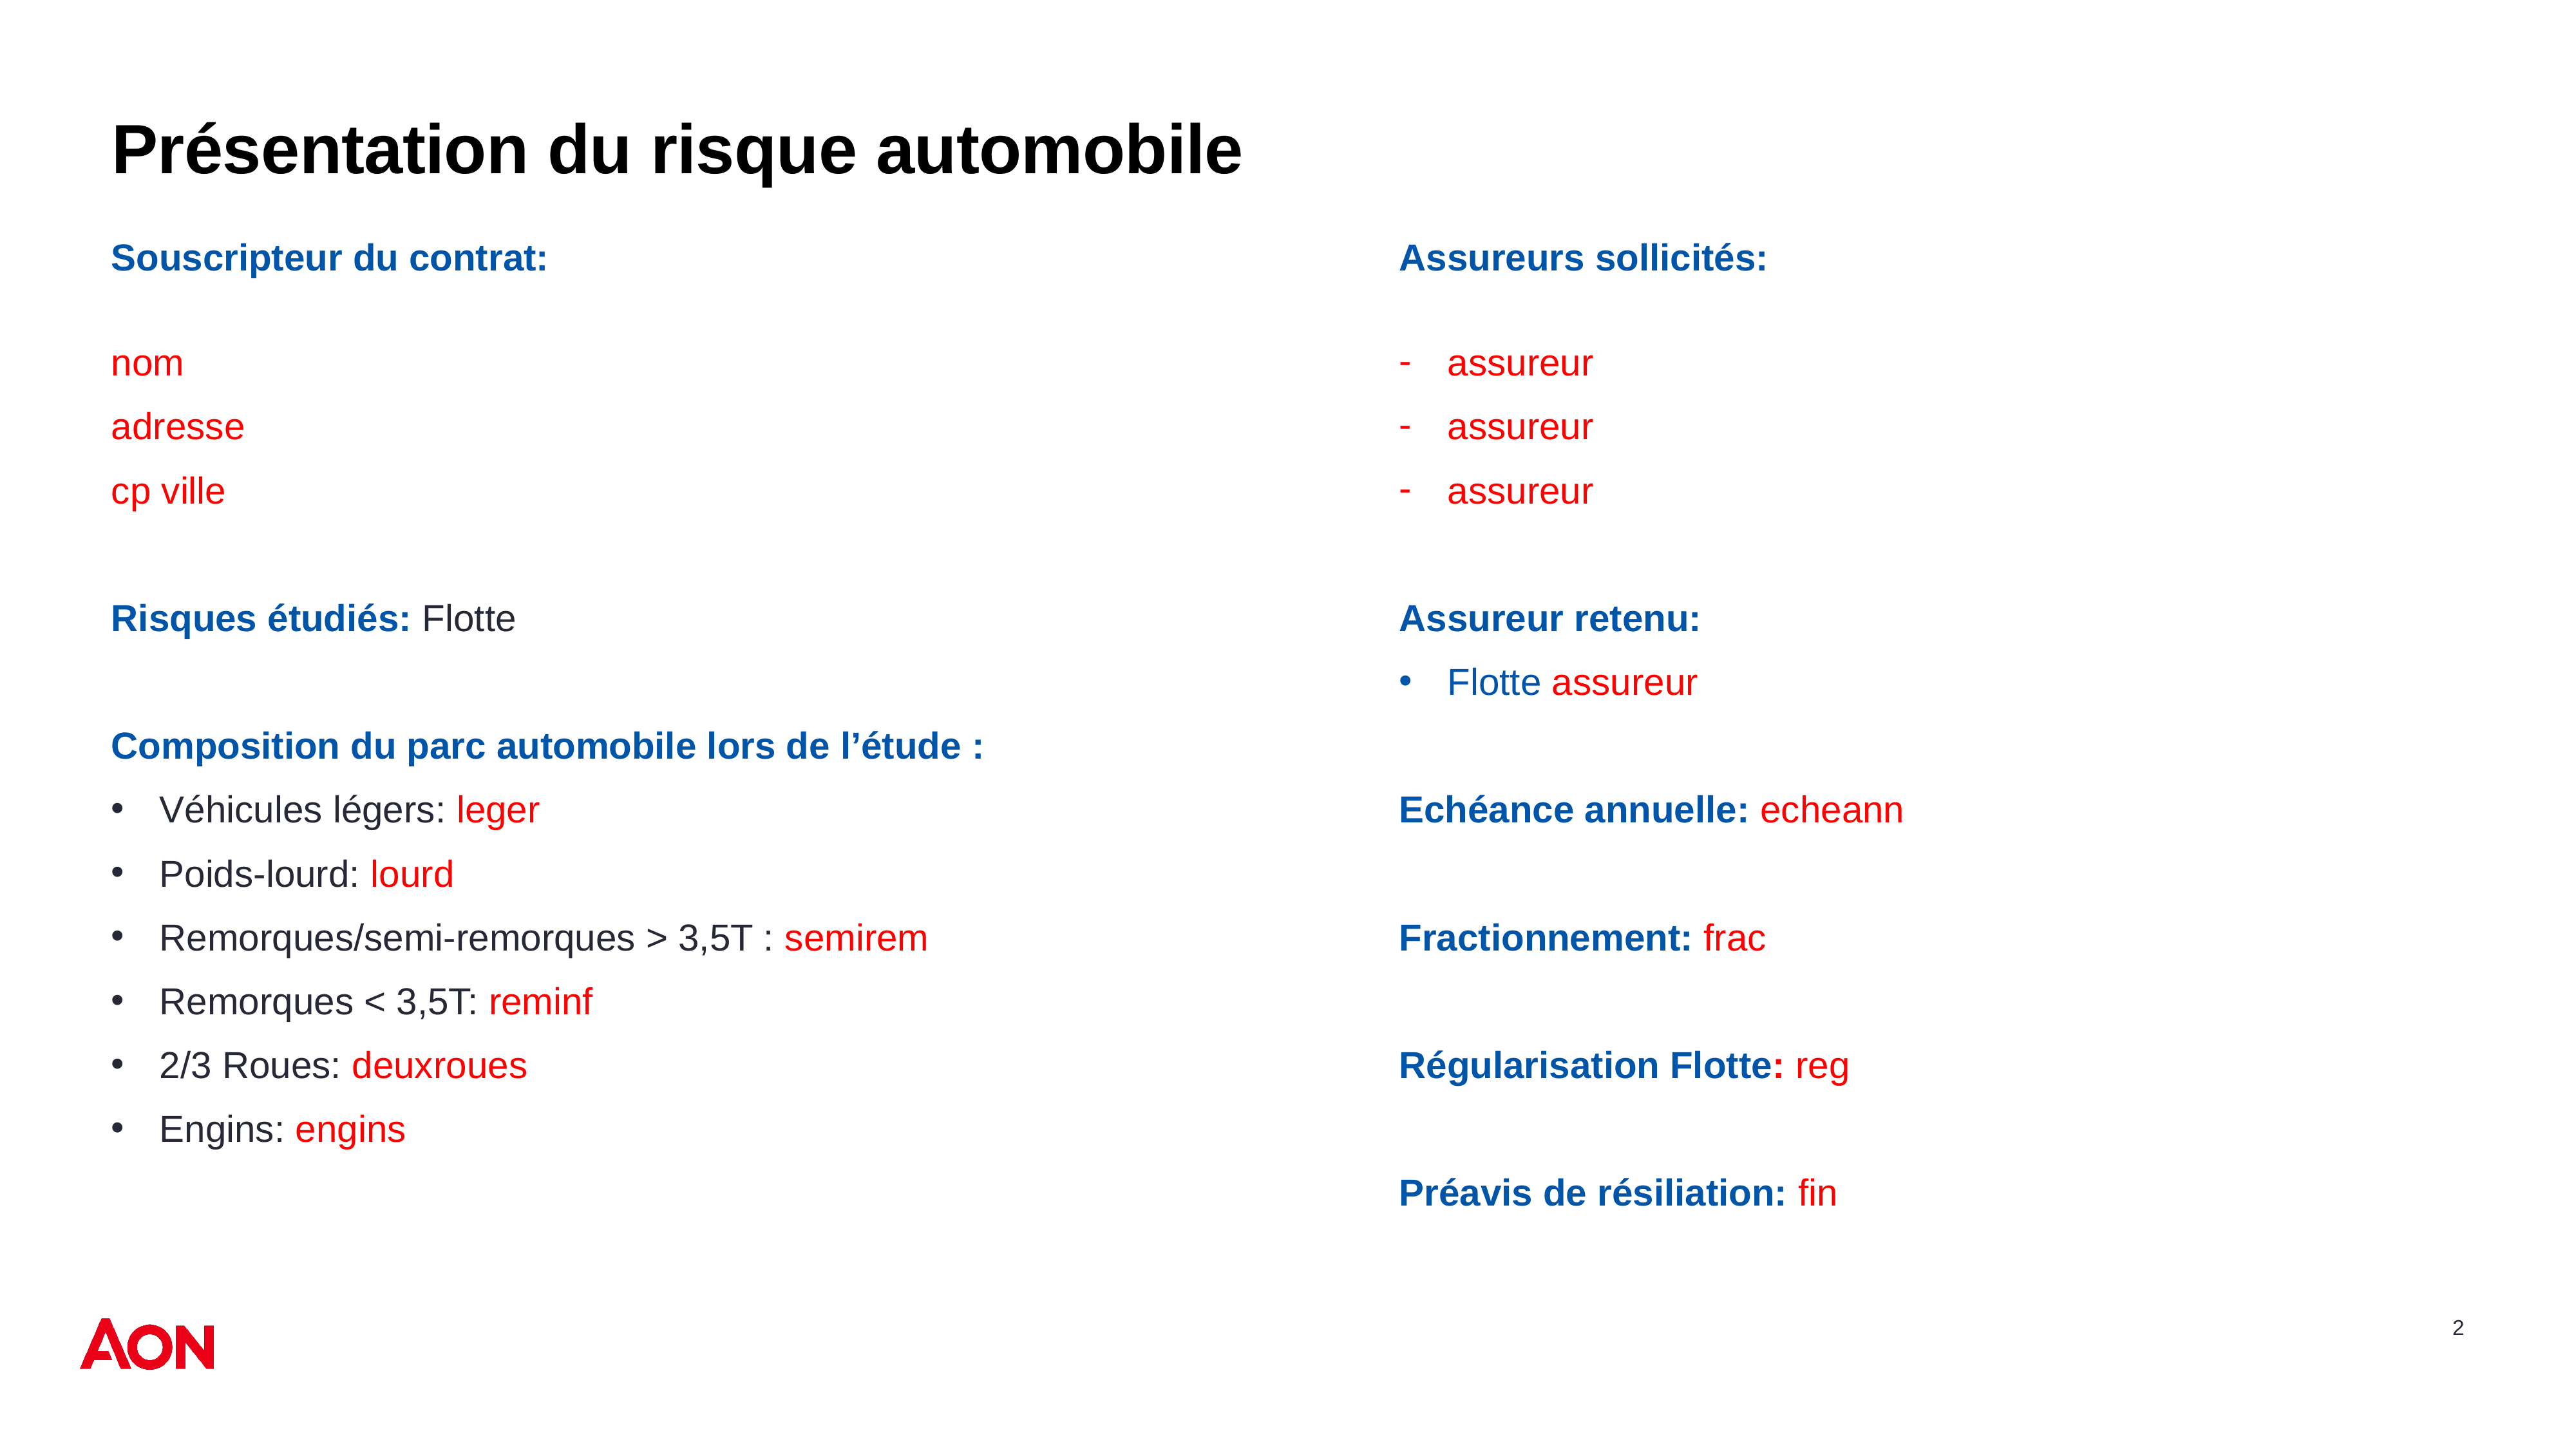

# Présentation du risque automobile
Souscripteur du contrat:

nom
adresse
cp ville

Risques étudiés: Flotte

Composition du parc automobile lors de l’étude :
Véhicules légers: leger
Poids-lourd: lourd
Remorques/semi-remorques > 3,5T : semirem
Remorques < 3,5T: reminf
2/3 Roues: deuxroues
Engins: engins

Assureurs sollicités:

assureur
assureur
assureur

Assureur retenu:
Flotte assureur

Echéance annuelle: echeann

Fractionnement: frac

Régularisation Flotte: reg

Préavis de résiliation: fin

2